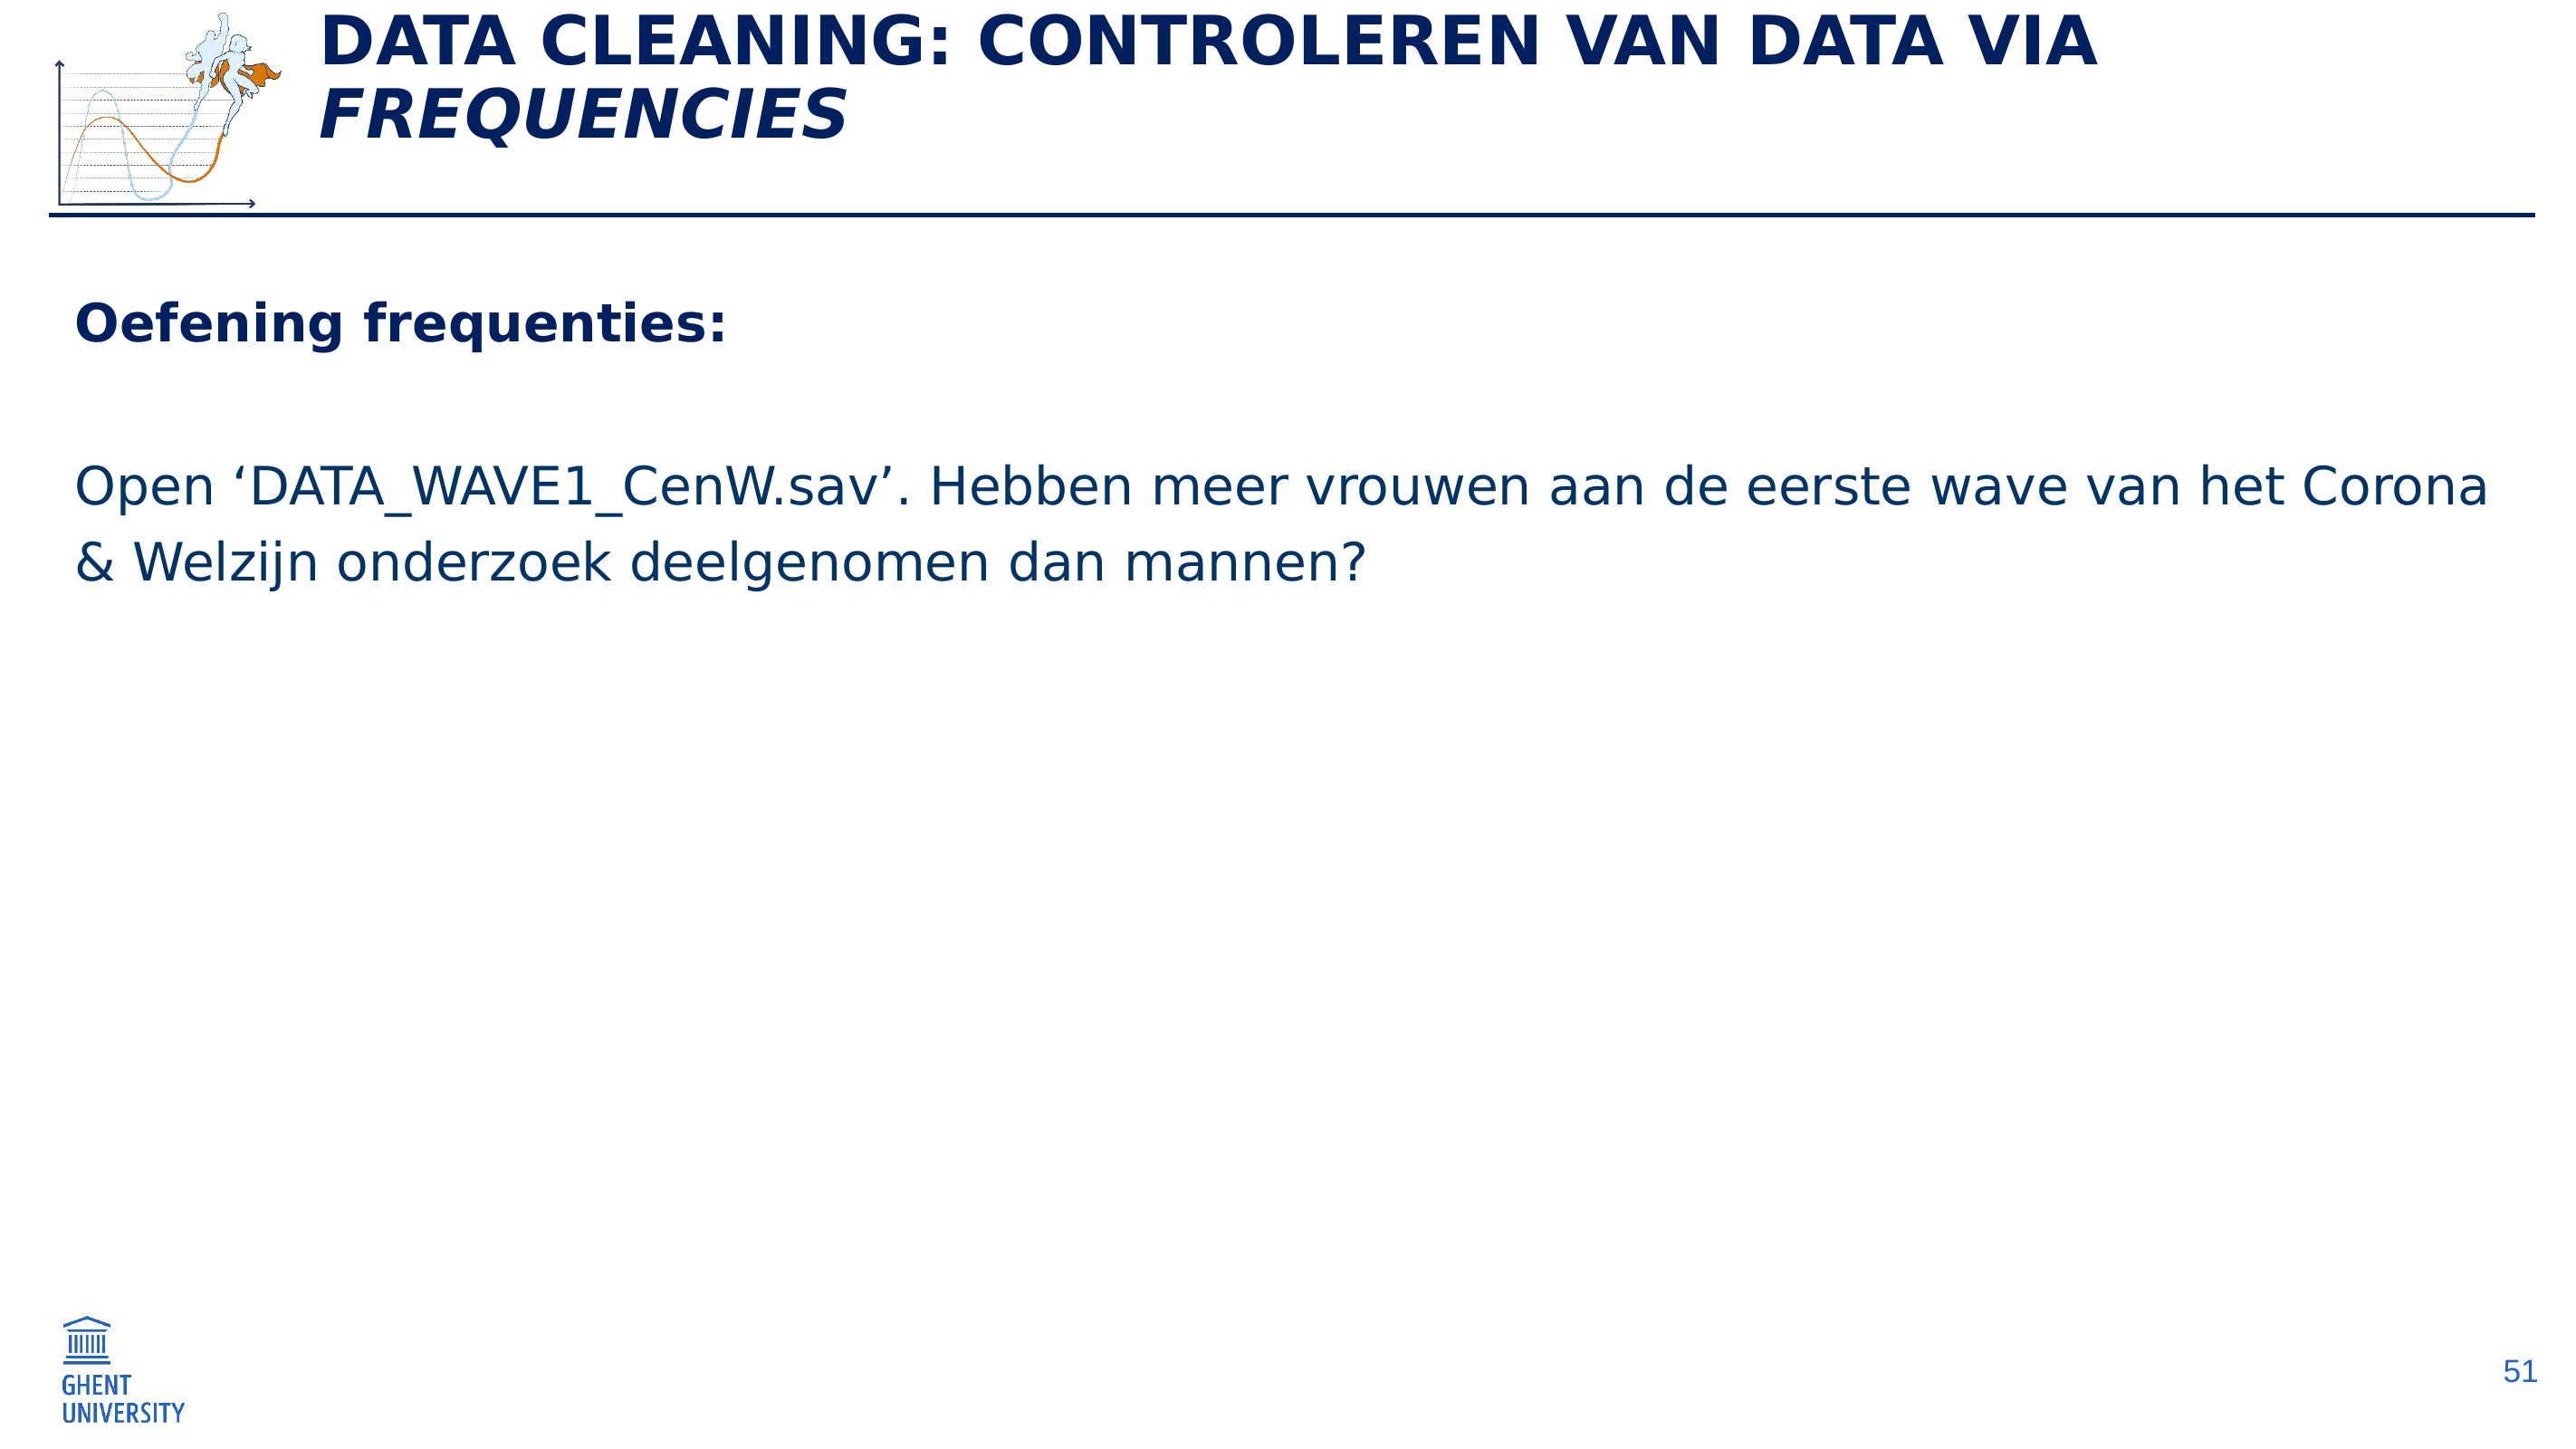

# Data cleaning: controleren van data via Frequencies
Oefening frequenties:

Open ‘DATA_WAVE1_CenW.sav’. Hebben meer vrouwen aan de eerste wave van het Corona & Welzijn onderzoek deelgenomen dan mannen?

51